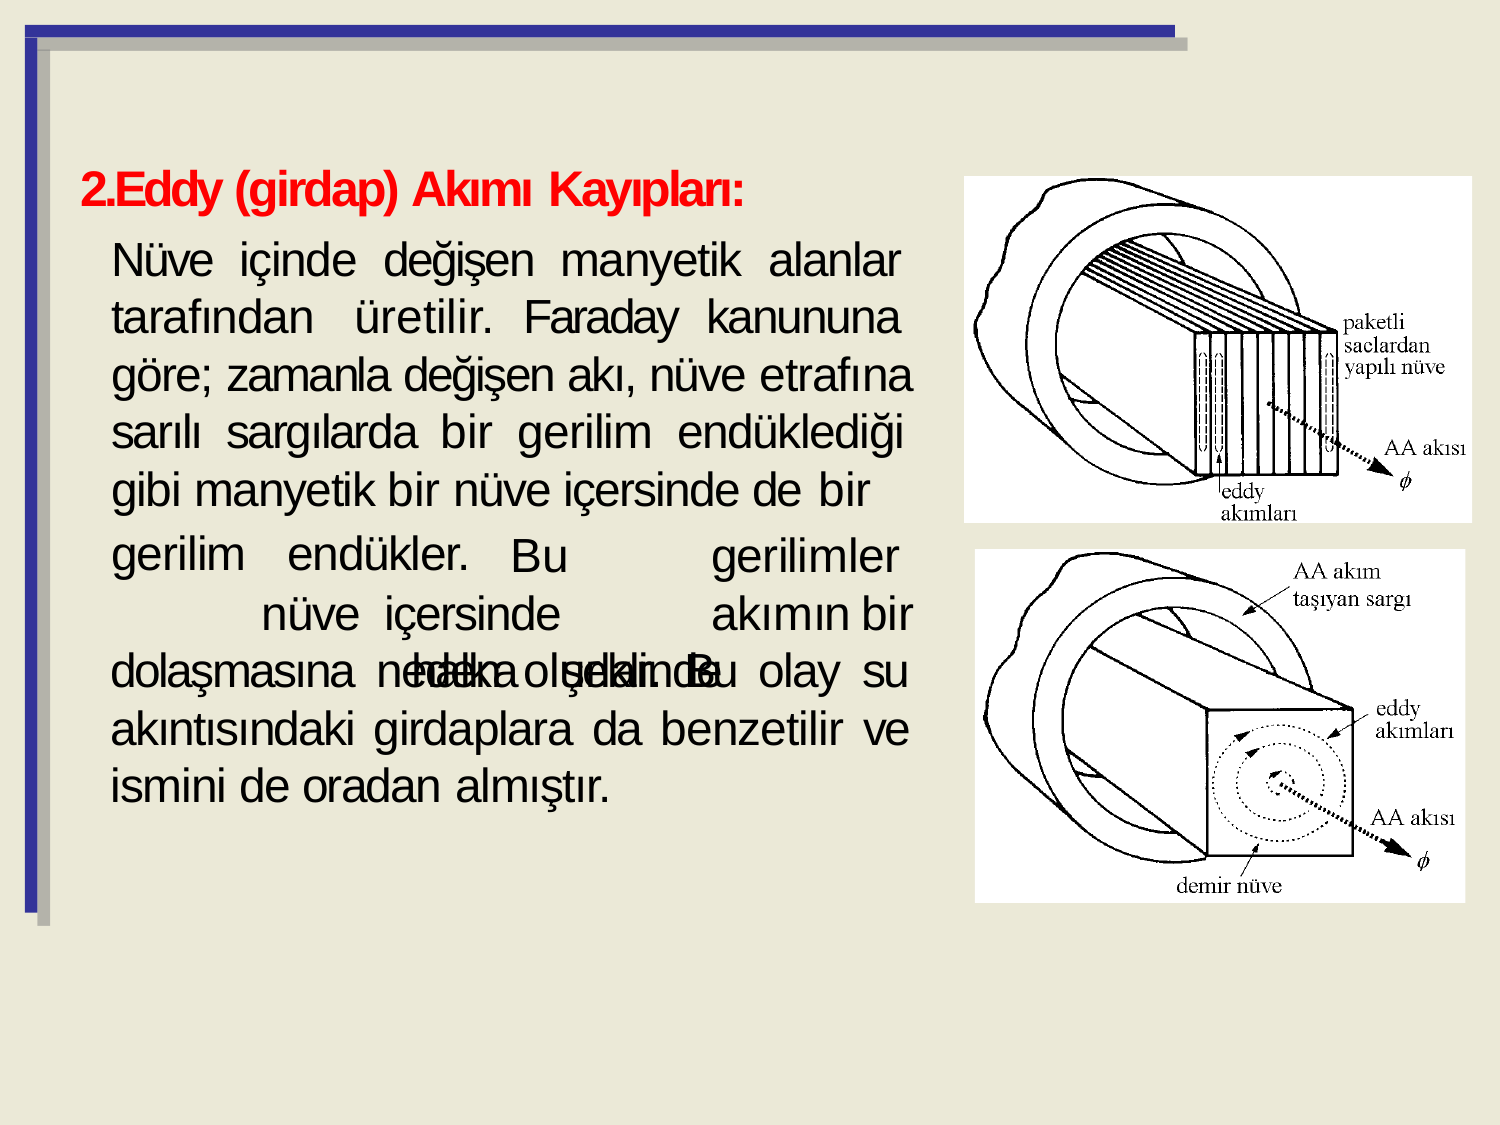

2.Eddy (girdap) Akımı Kayıpları:
Nüve içinde değişen manyetik alanlar  tarafından üretilir. Faraday kanununa  göre; zamanla değişen akı, nüve etrafına  sarılı sargılarda bir gerilim endüklediği  gibi manyetik bir nüve içersinde de bir

gerilim	endükler.
Bu	gerilimler	nüve  içersinde	akımın	bir		halka	şeklinde

dolaşmasına neden olurlar. Bu olay su  akıntısındaki girdaplara da benzetilir ve  ismini de oradan almıştır.